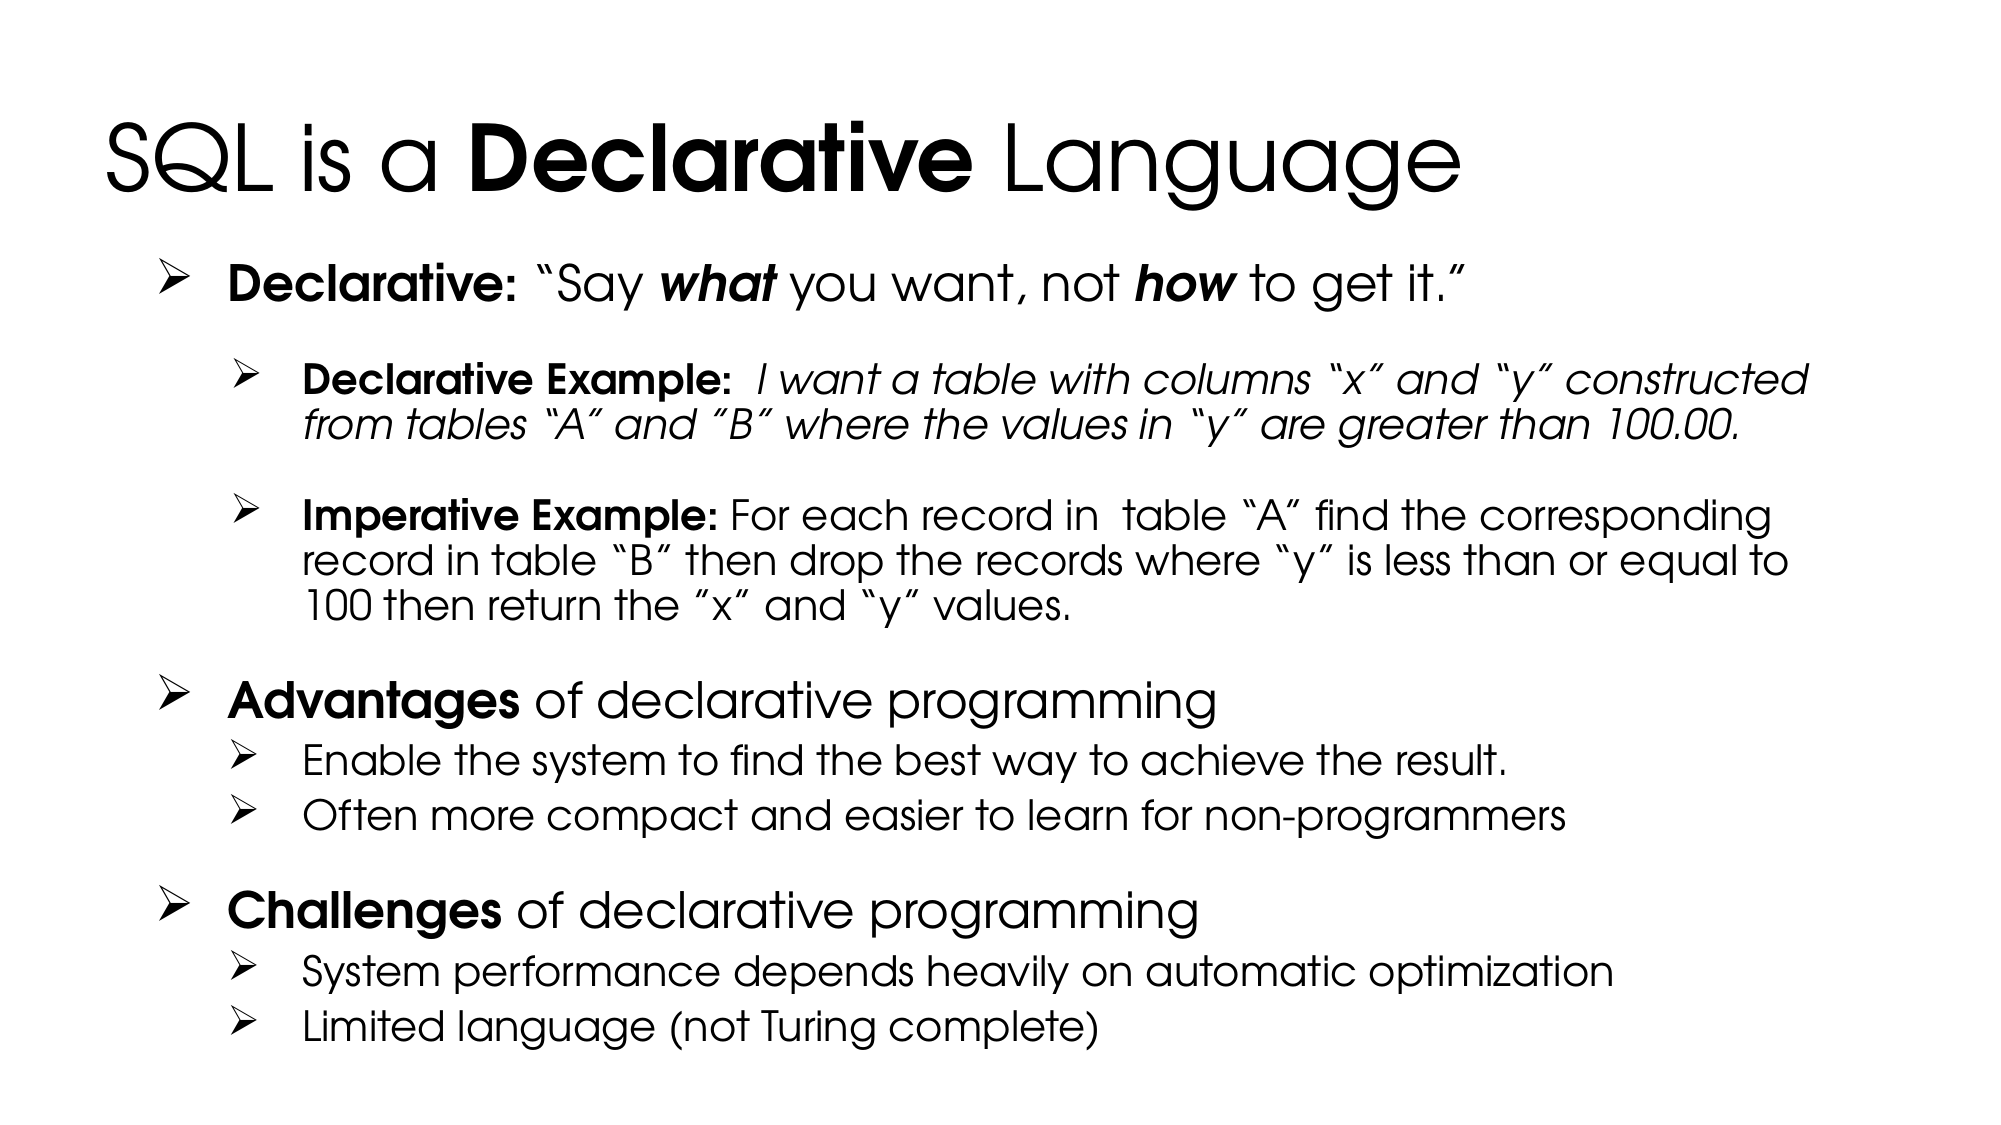

# SQL is a Declarative Language
Declarative: “Say what you want, not how to get it.”
Declarative Example:  I want a table with columns “x” and “y” constructed from tables “A” and ”B” where the values in “y” are greater than 100.00.
Imperative Example: For each record in  table “A” find the corresponding record in table “B” then drop the records where “y” is less than or equal to 100 then return the ”x” and “y” values.
Advantages of declarative programming
Enable the system to find the best way to achieve the result.
Often more compact and easier to learn for non-programmers
Challenges of declarative programming
System performance depends heavily on automatic optimization
Limited language (not Turing complete)